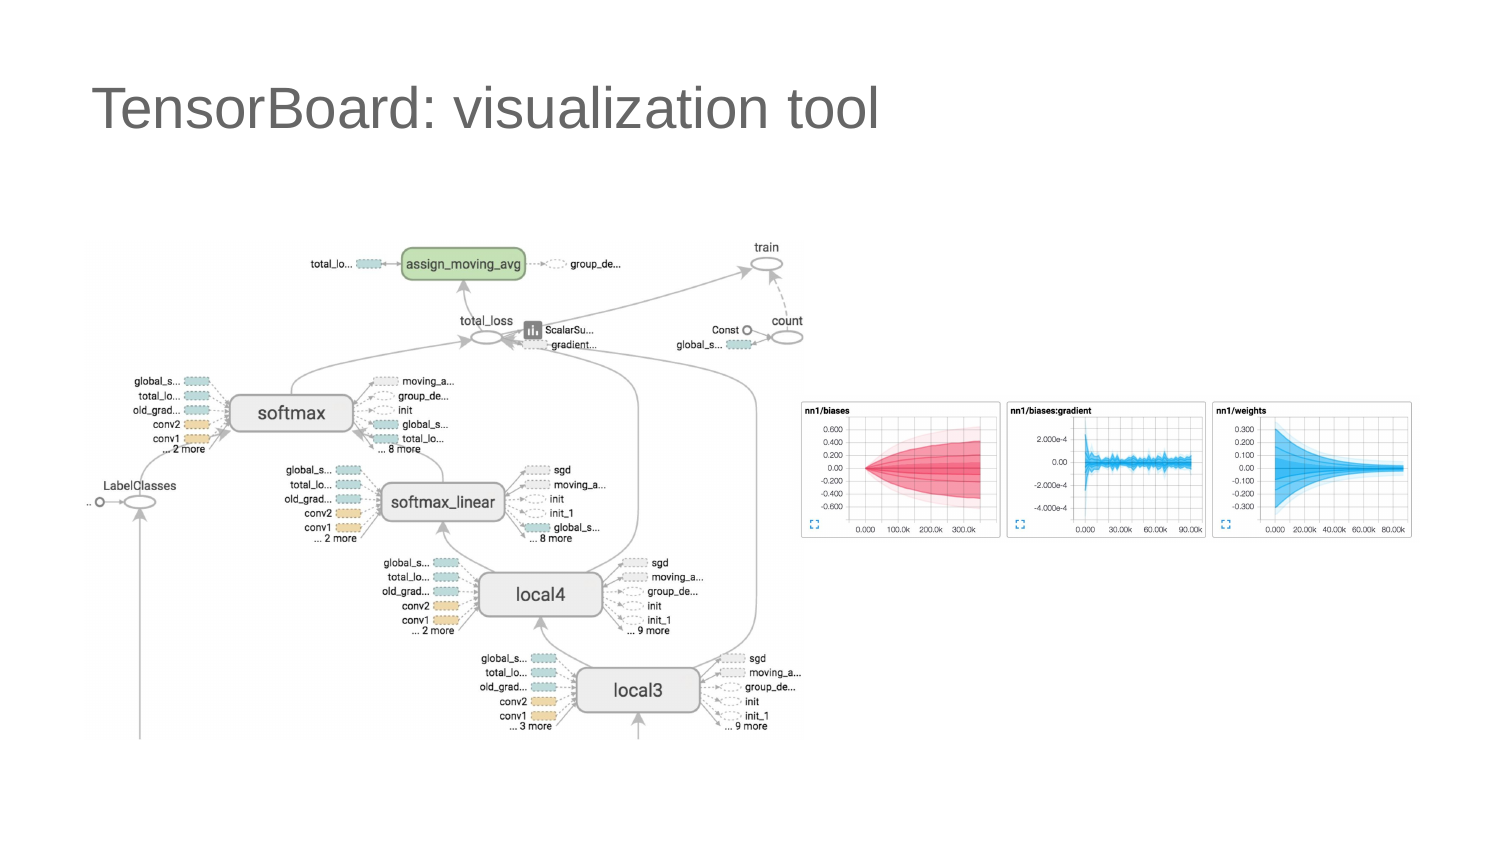

# TensorBoard: visualization tool

Department of IT
44